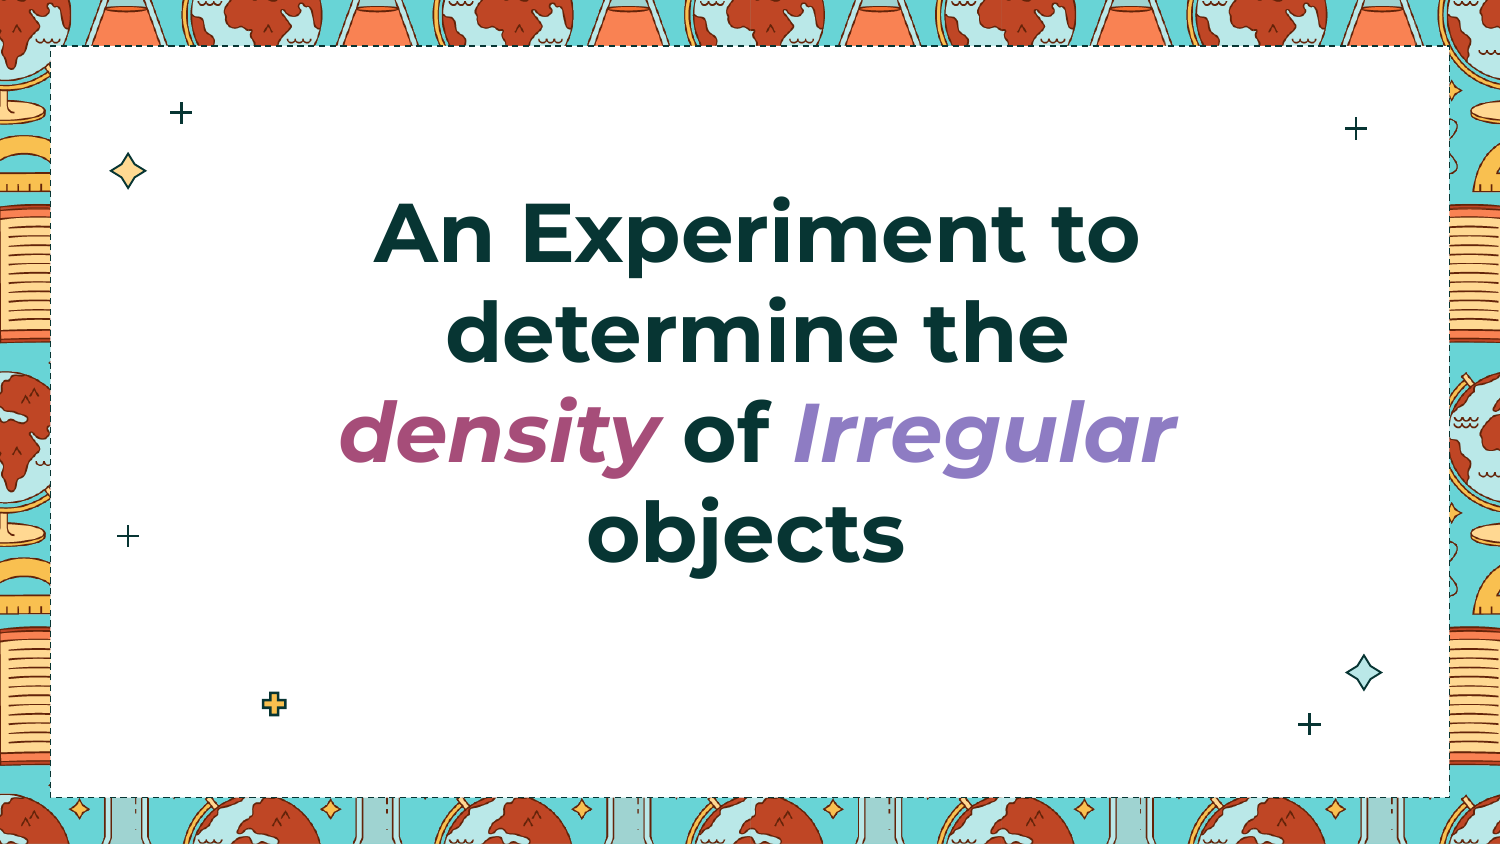

An Experiment to determine the density of Irregular objects